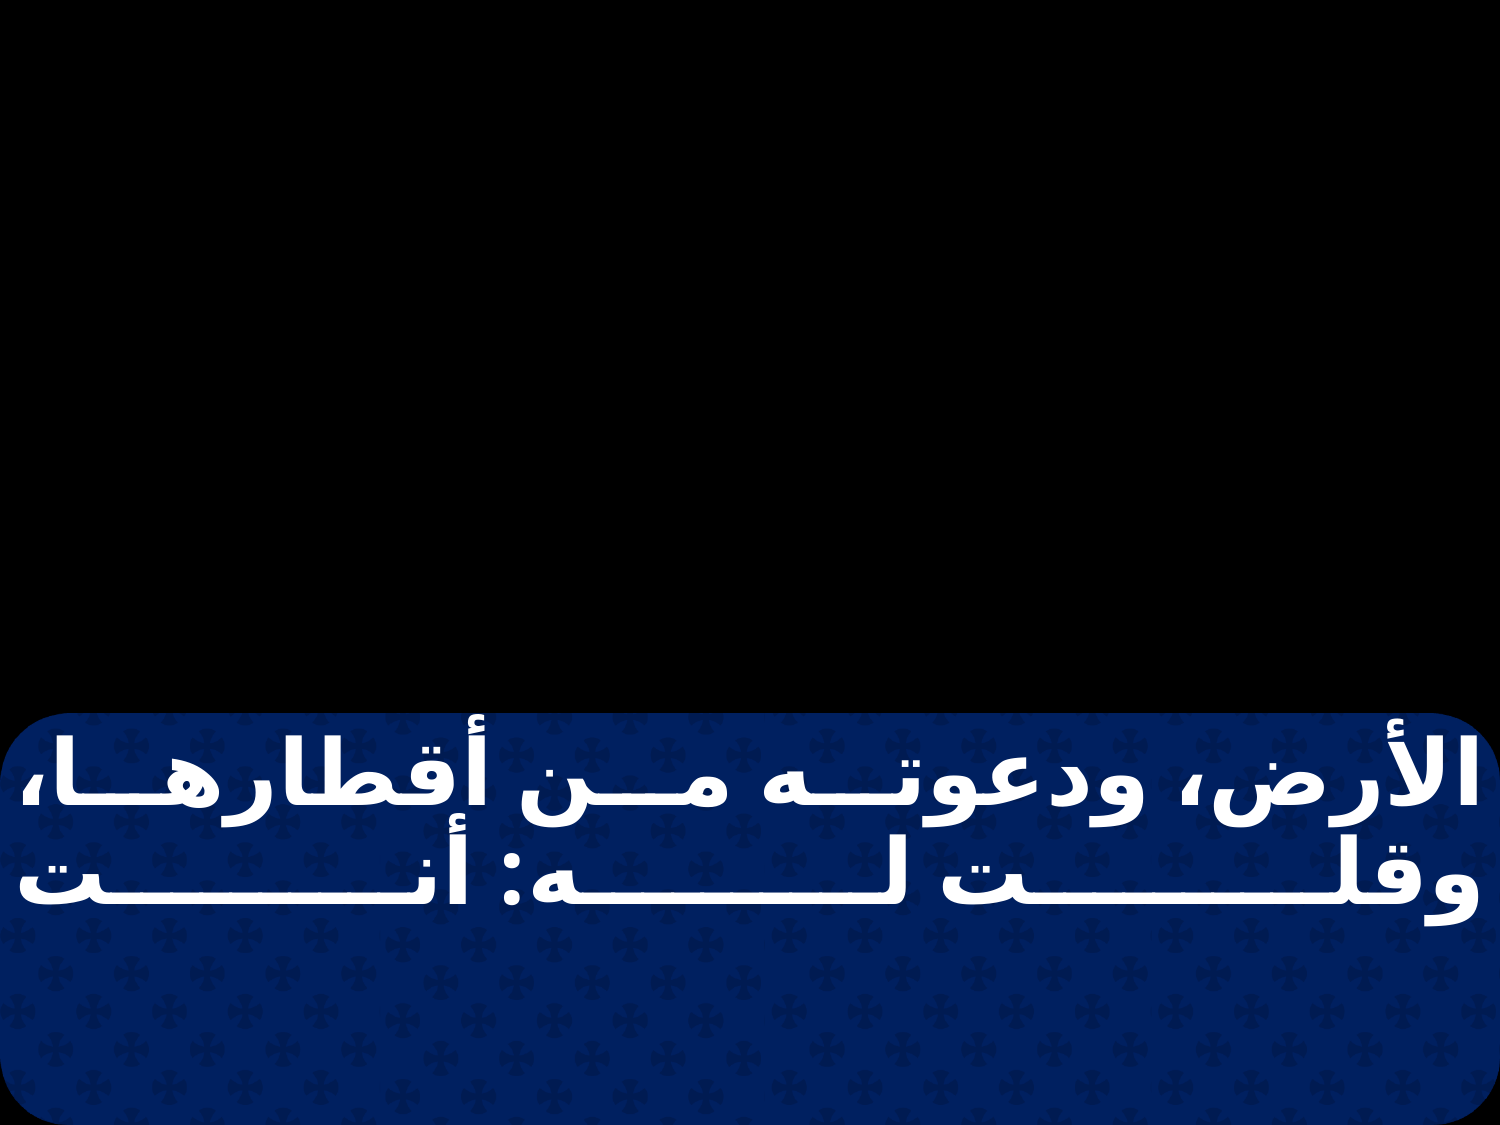

الأرض، ودعوته من أقطارها، وقلت له: أنت